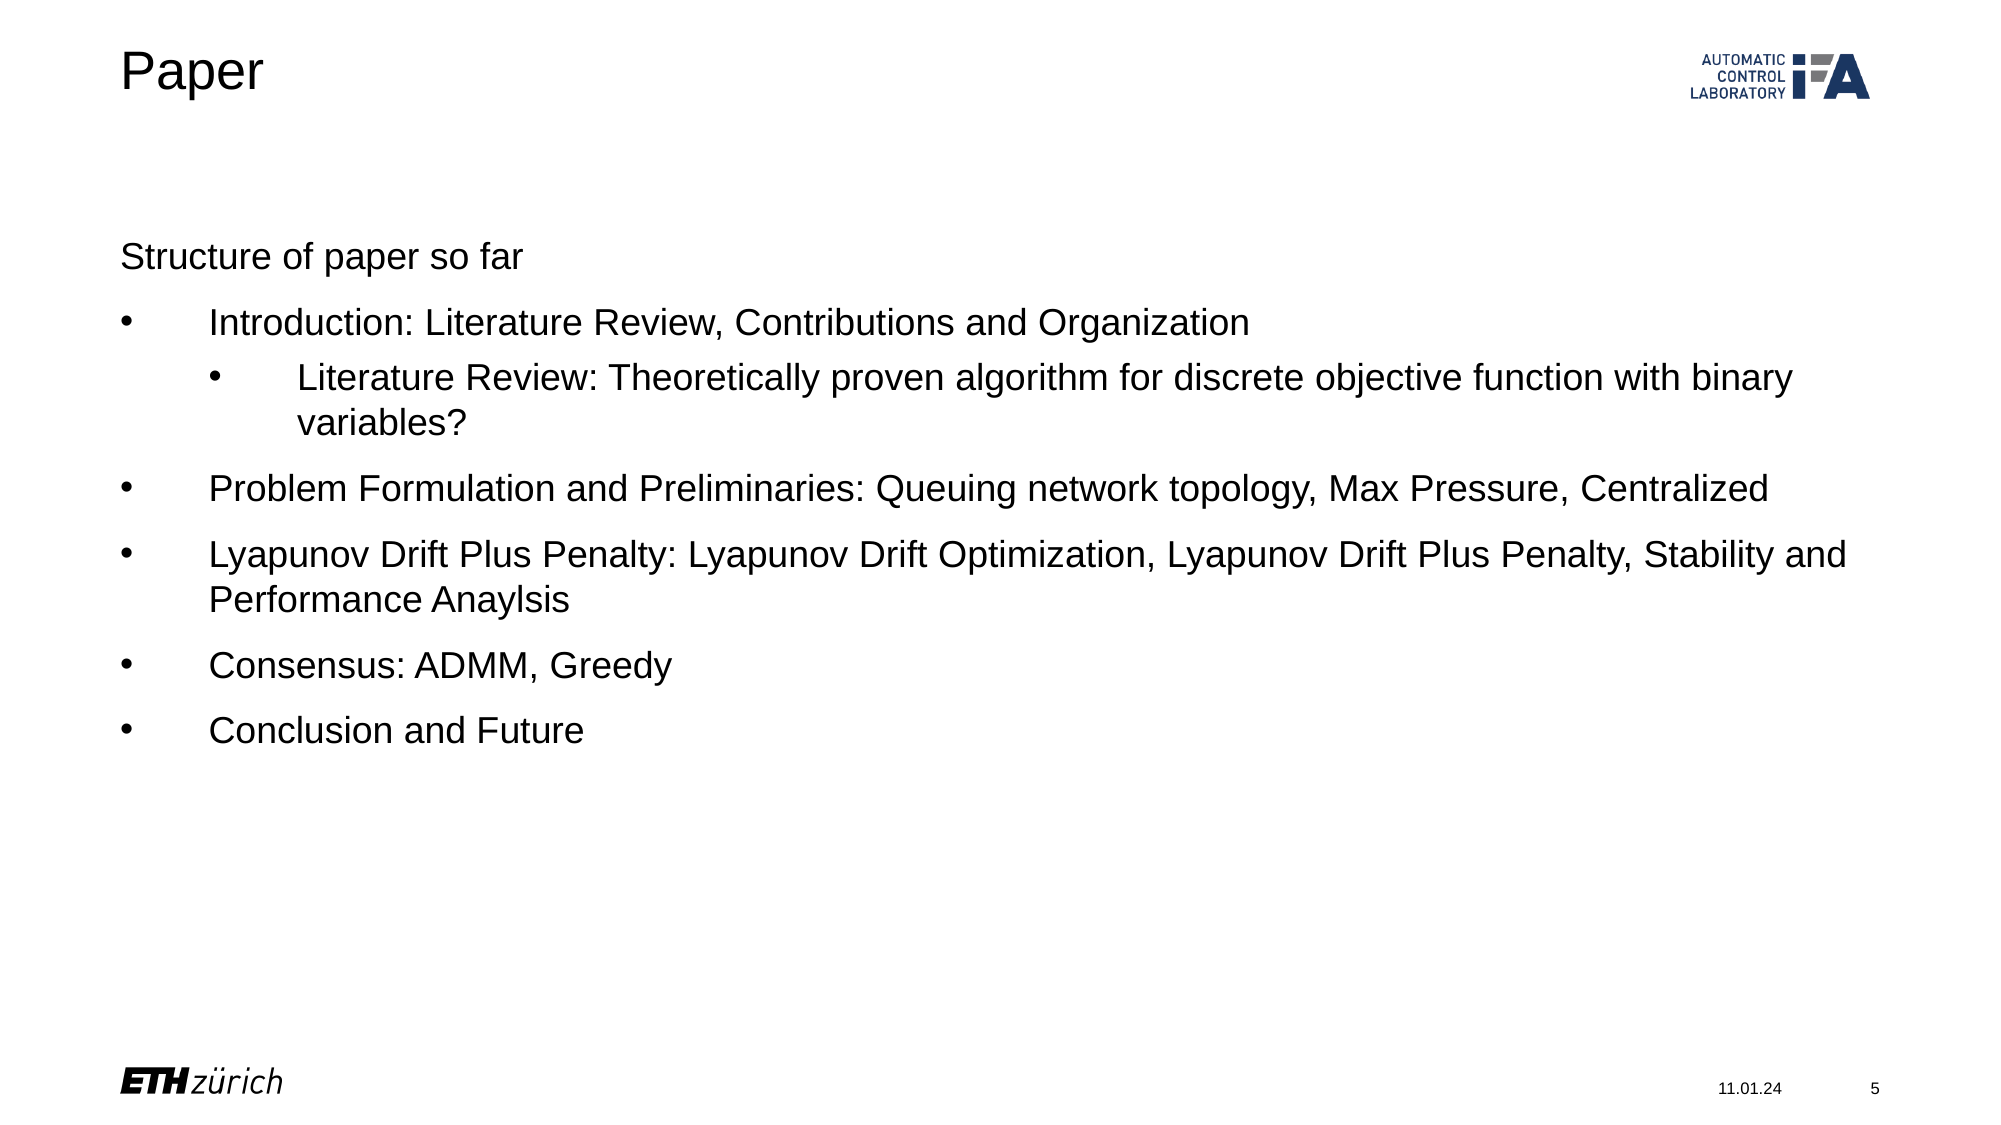

# Paper
Structure of paper so far
Introduction: Literature Review, Contributions and Organization
Literature Review: Theoretically proven algorithm for discrete objective function with binary variables?
Problem Formulation and Preliminaries: Queuing network topology, Max Pressure, Centralized
Lyapunov Drift Plus Penalty: Lyapunov Drift Optimization, Lyapunov Drift Plus Penalty, Stability and Performance Anaylsis
Consensus: ADMM, Greedy
Conclusion and Future

11.01.24
5